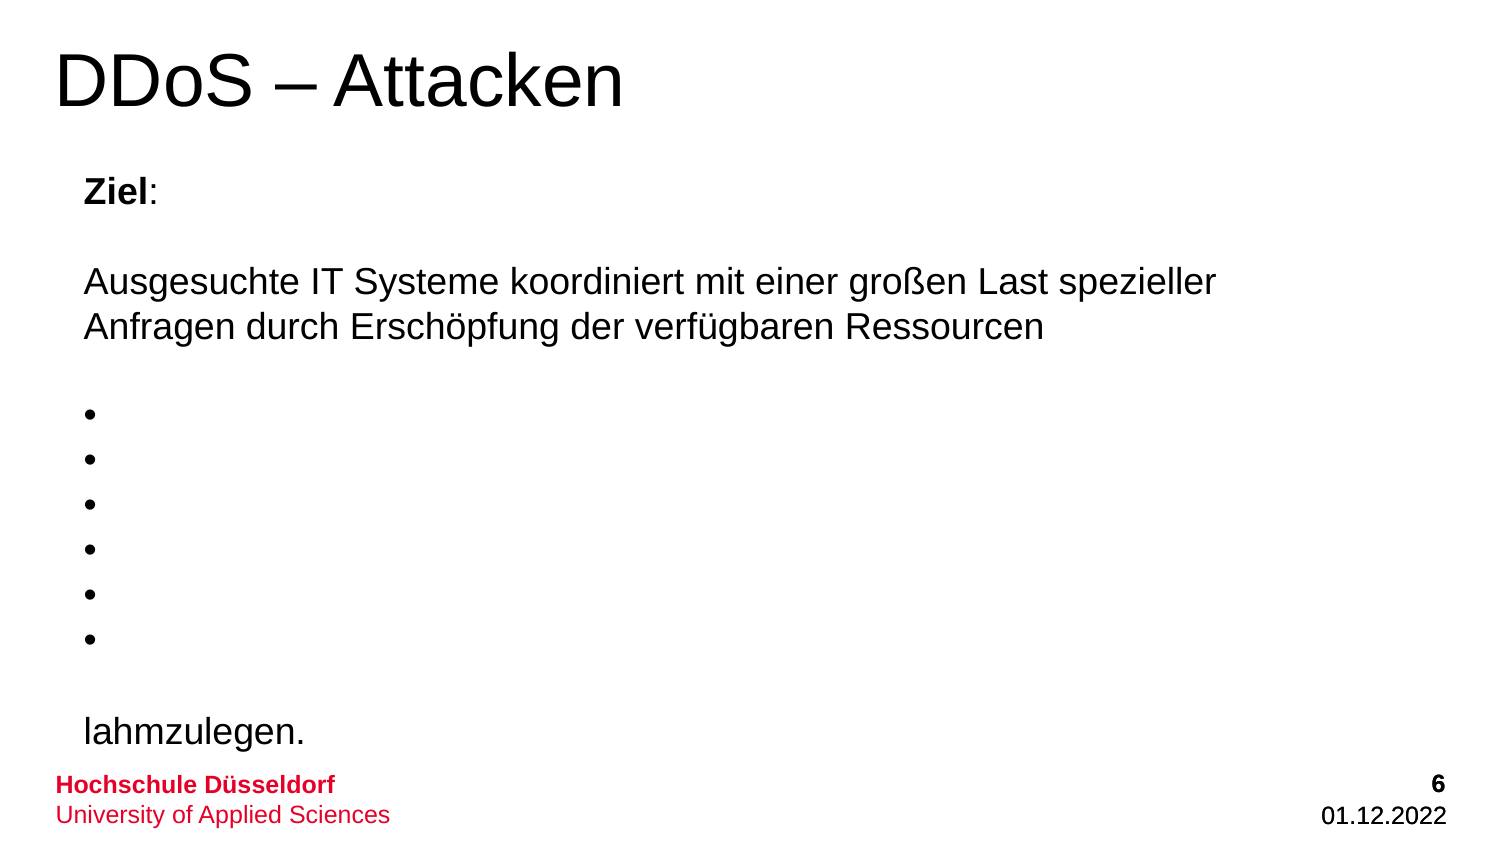

# DDoS – Attacken
Ziel:

Ausgesuchte IT Systeme koordiniert mit einer großen Last spezieller Anfragen durch Erschöpfung der verfügbaren Ressourcen

lahmzulegen.
6

6

01.12.2022
01.12.2022